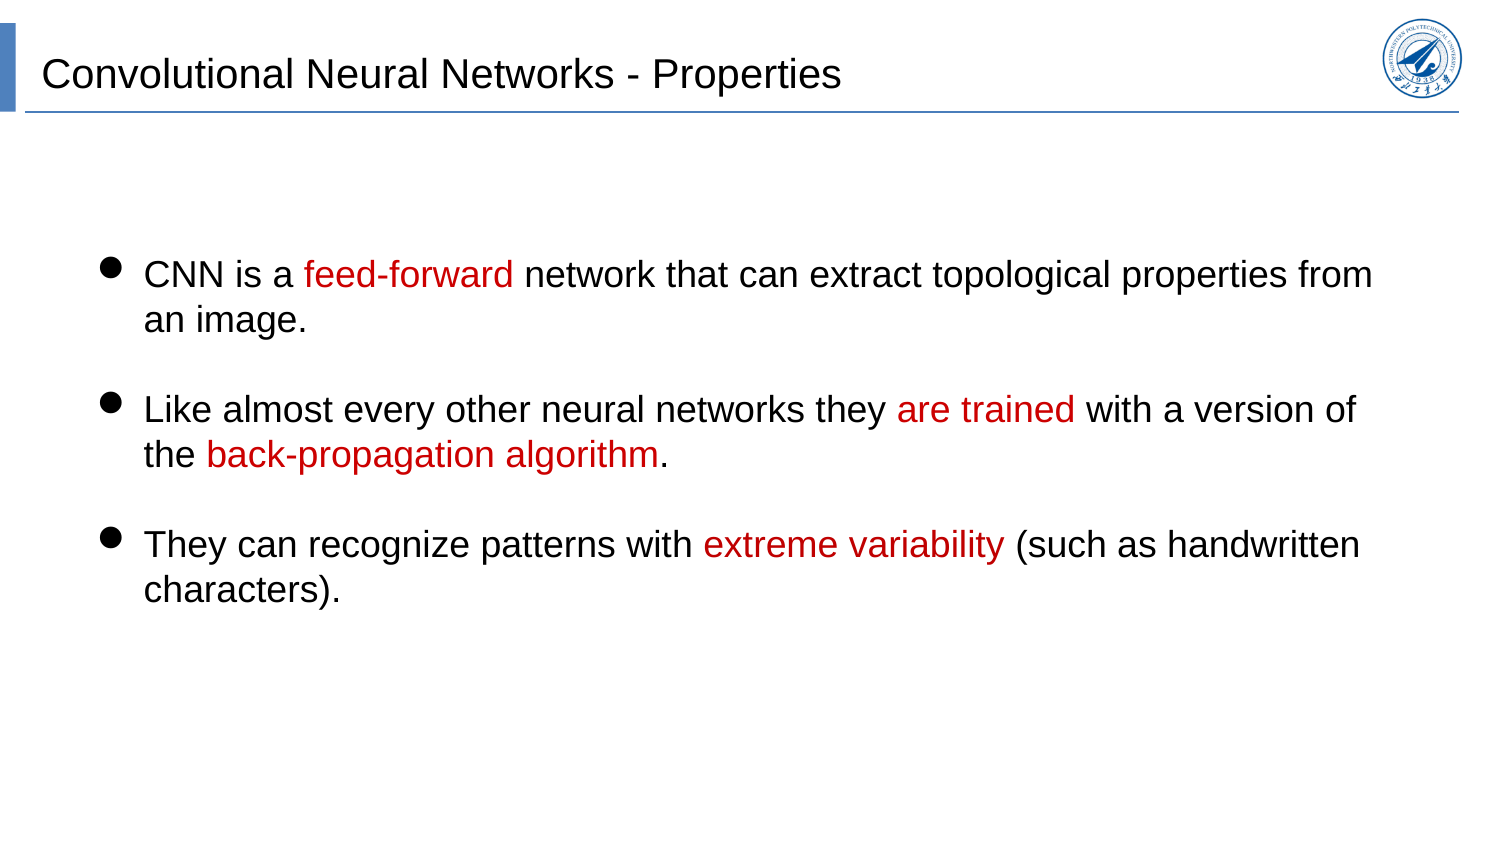

Convolutional Neural Networks - Properties
CNN is a feed-forward network that can extract topological properties from an image.

Like almost every other neural networks they are trained with a version of the back-propagation algorithm.

They can recognize patterns with extreme variability (such as handwritten characters).